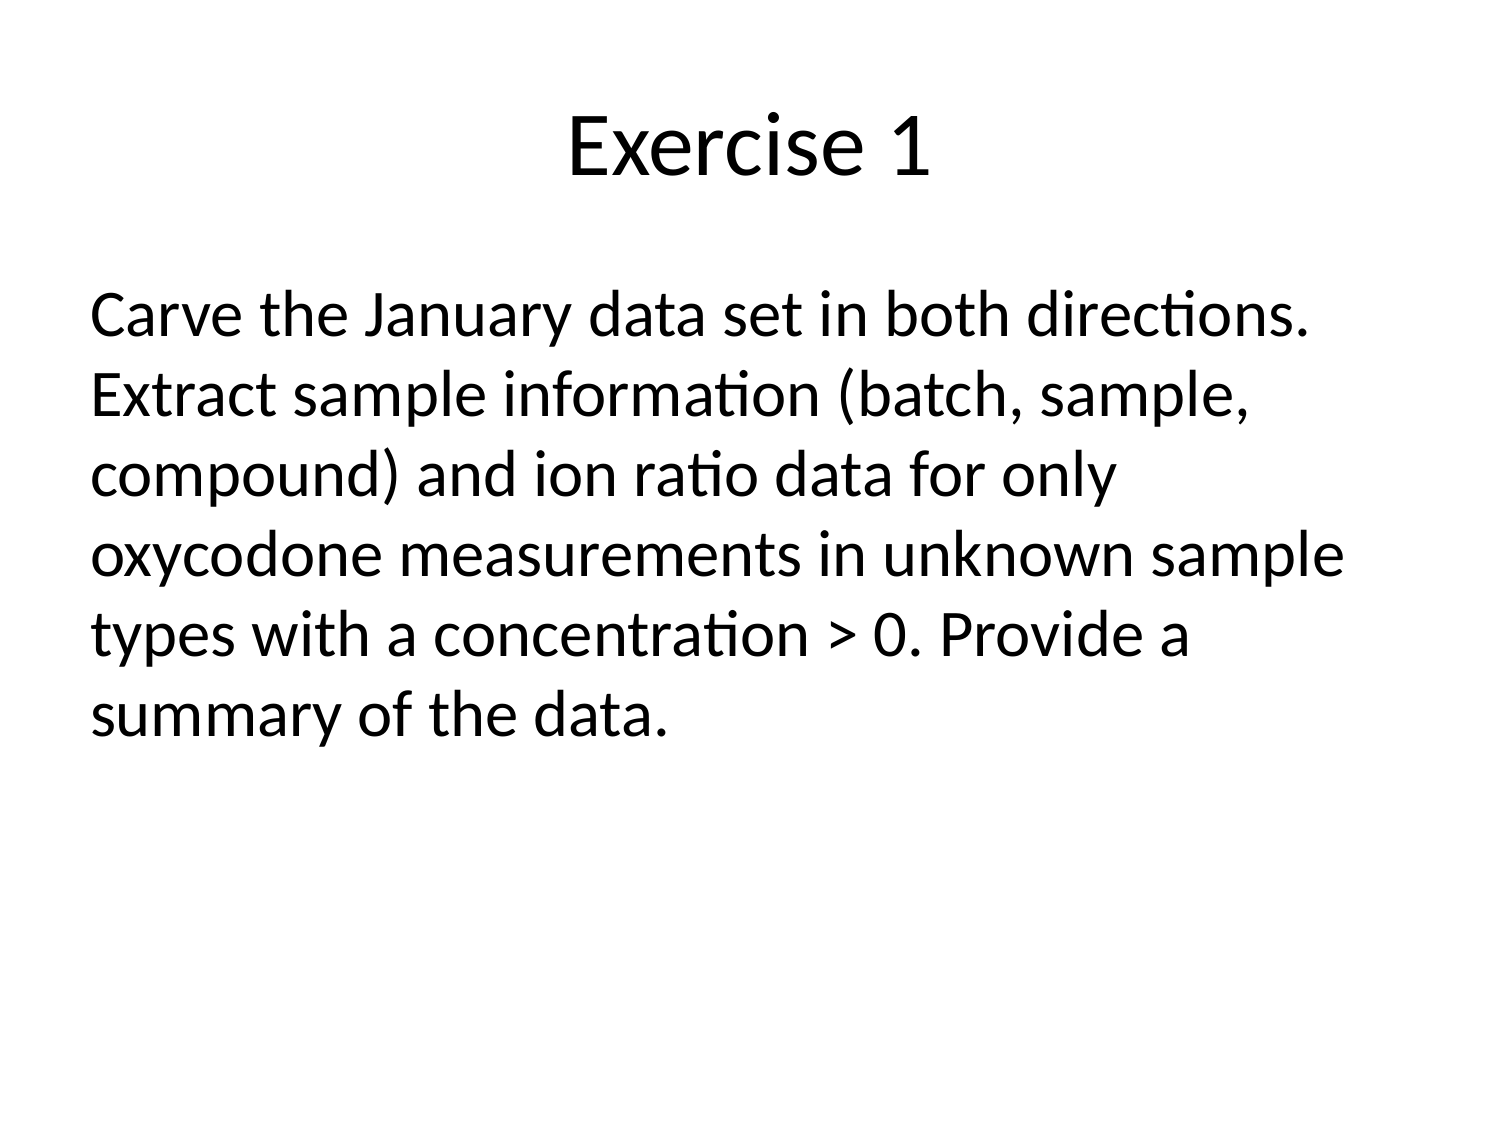

# Exercise 1
Carve the January data set in both directions. Extract sample information (batch, sample, compound) and ion ratio data for only oxycodone measurements in unknown sample types with a concentration > 0. Provide a summary of the data.